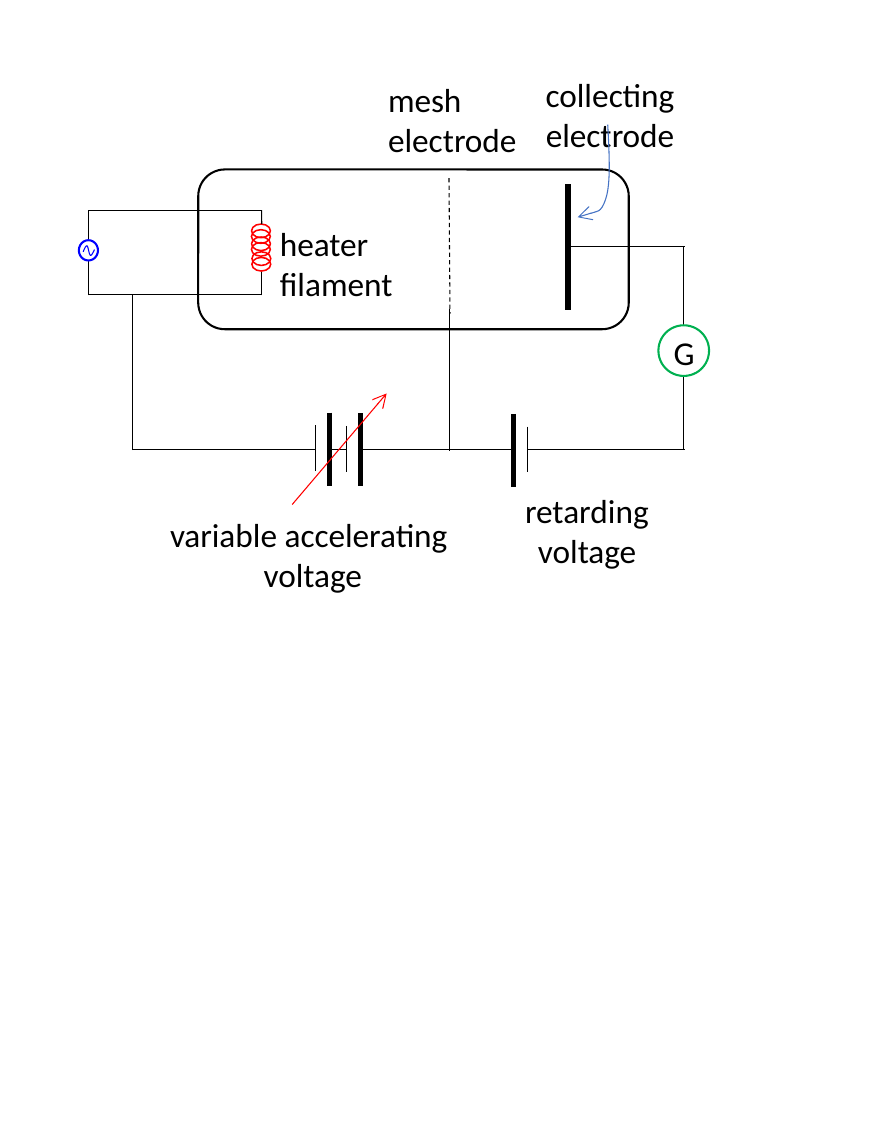

collecting
electrode
mesh
electrode

heater
filament

G

retarding
voltage
variable accelerating
 voltage